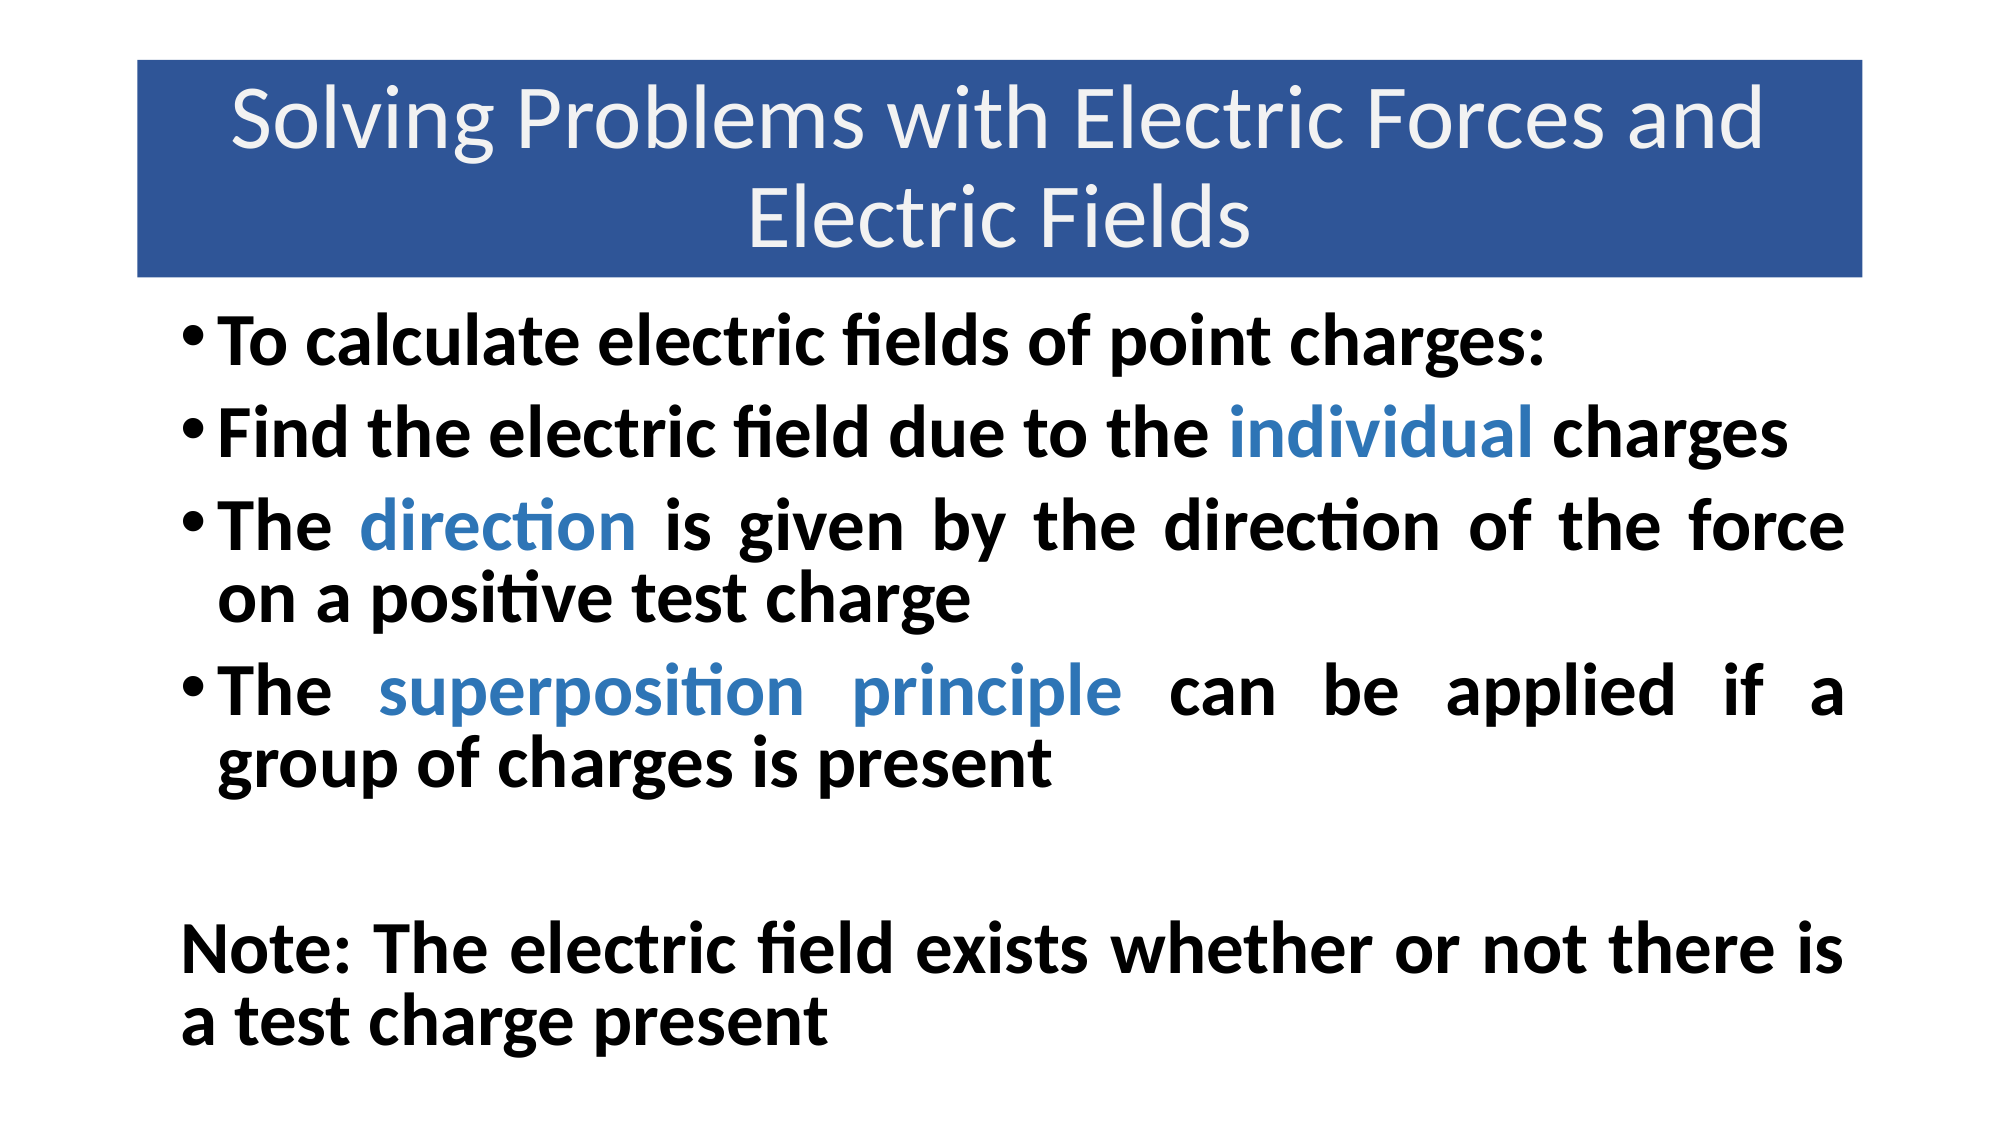

# Solving Problems with Electric Forces and Electric Fields
To calculate electric fields of point charges:
Find the electric field due to the individual charges
The direction is given by the direction of the force on a positive test charge
The superposition principle can be applied if a group of charges is present

Note: The electric field exists whether or not there is a test charge present